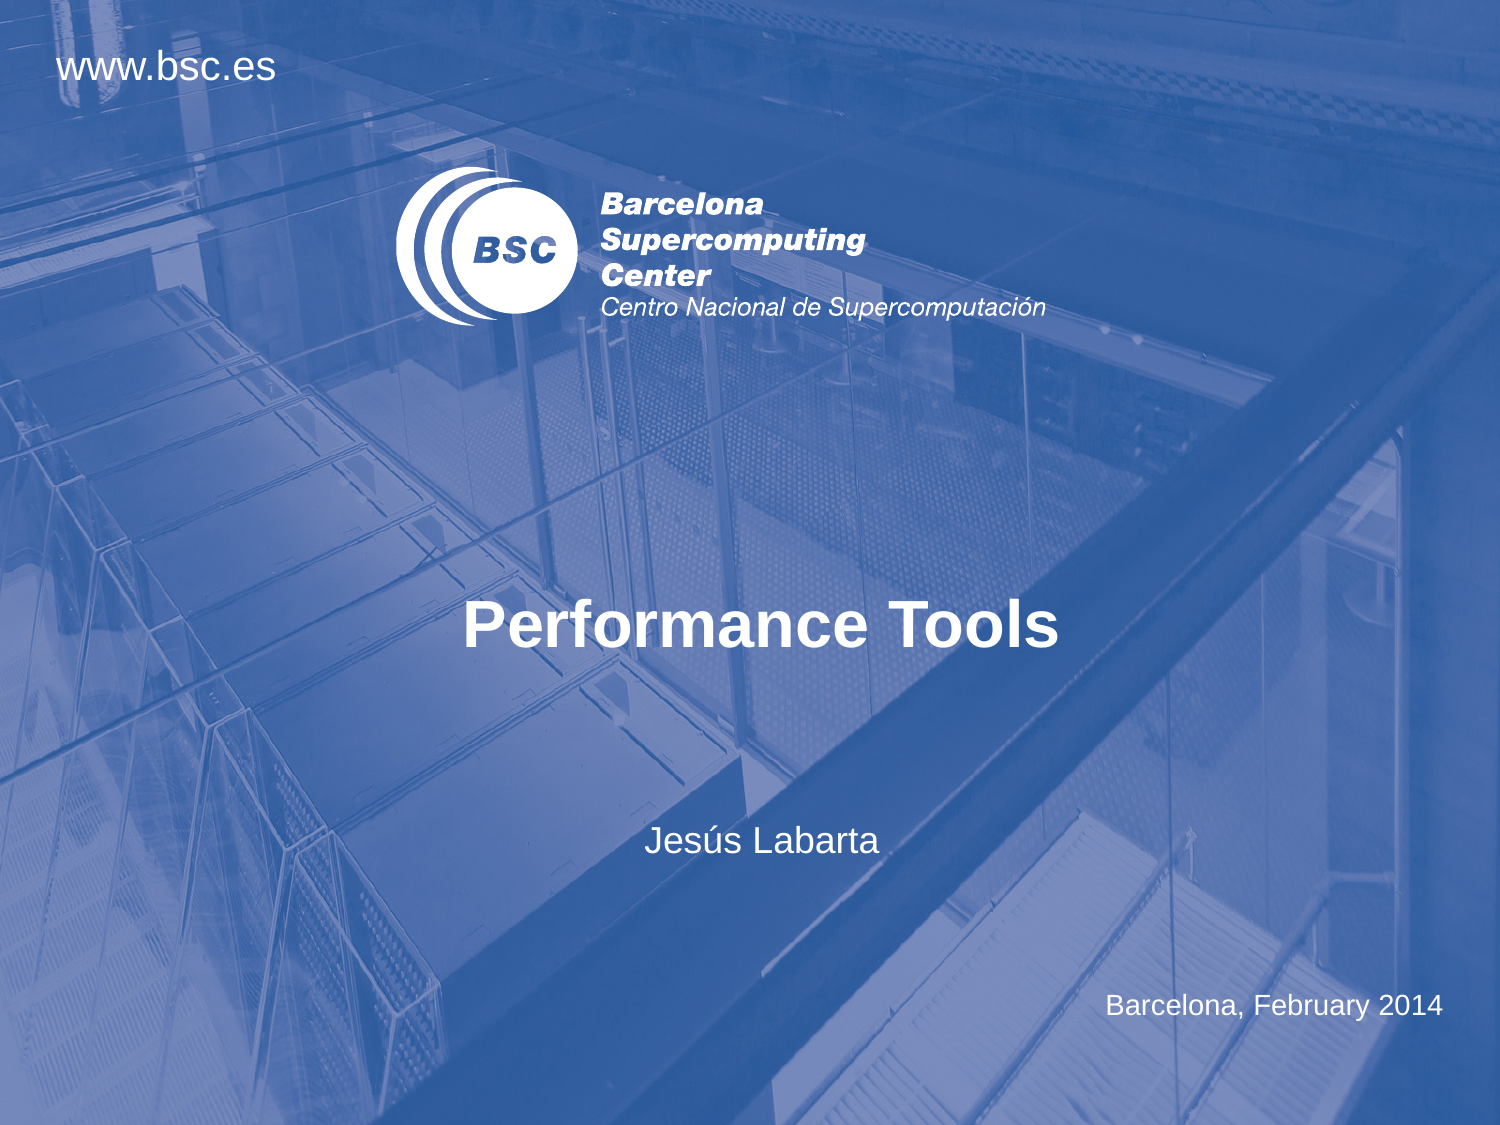

# Performance Tools
Jesús Labarta
Barcelona, February 2014